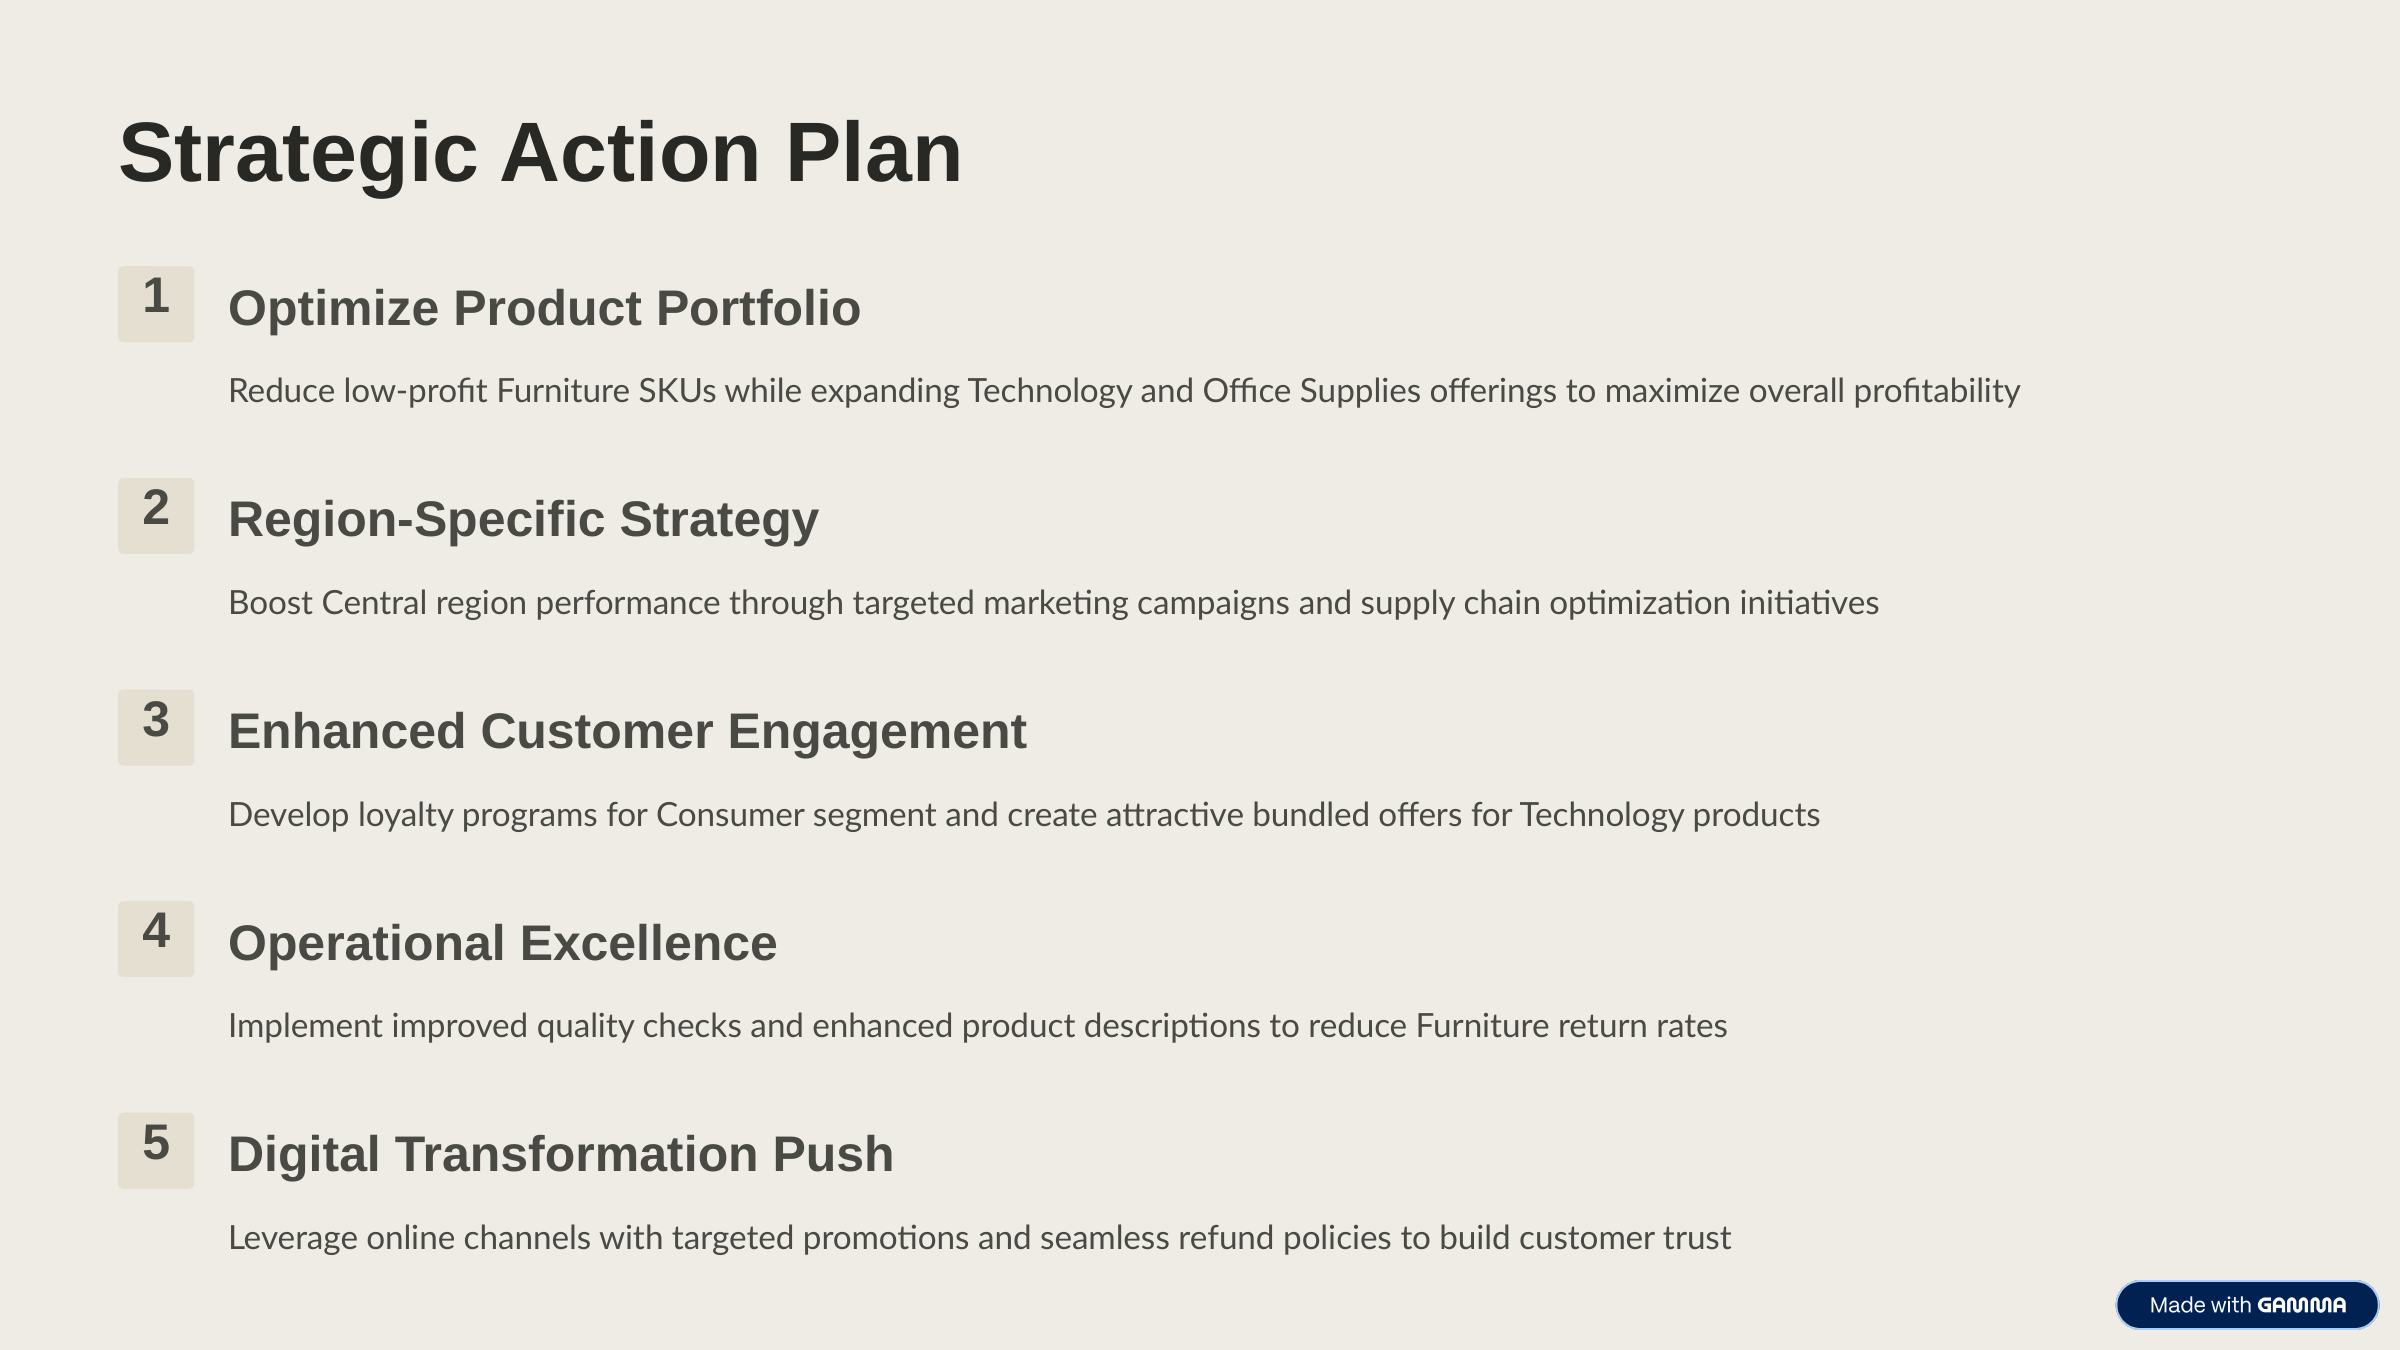

Strategic Action Plan

1
Optimize Product Portfolio
Reduce low-profit Furniture SKUs while expanding Technology and Office Supplies offerings to maximize overall profitability

2
Region-Specific Strategy
Boost Central region performance through targeted marketing campaigns and supply chain optimization initiatives

3
Enhanced Customer Engagement
Develop loyalty programs for Consumer segment and create attractive bundled offers for Technology products

4
Operational Excellence
Implement improved quality checks and enhanced product descriptions to reduce Furniture return rates

5
Digital Transformation Push
Leverage online channels with targeted promotions and seamless refund policies to build customer trust